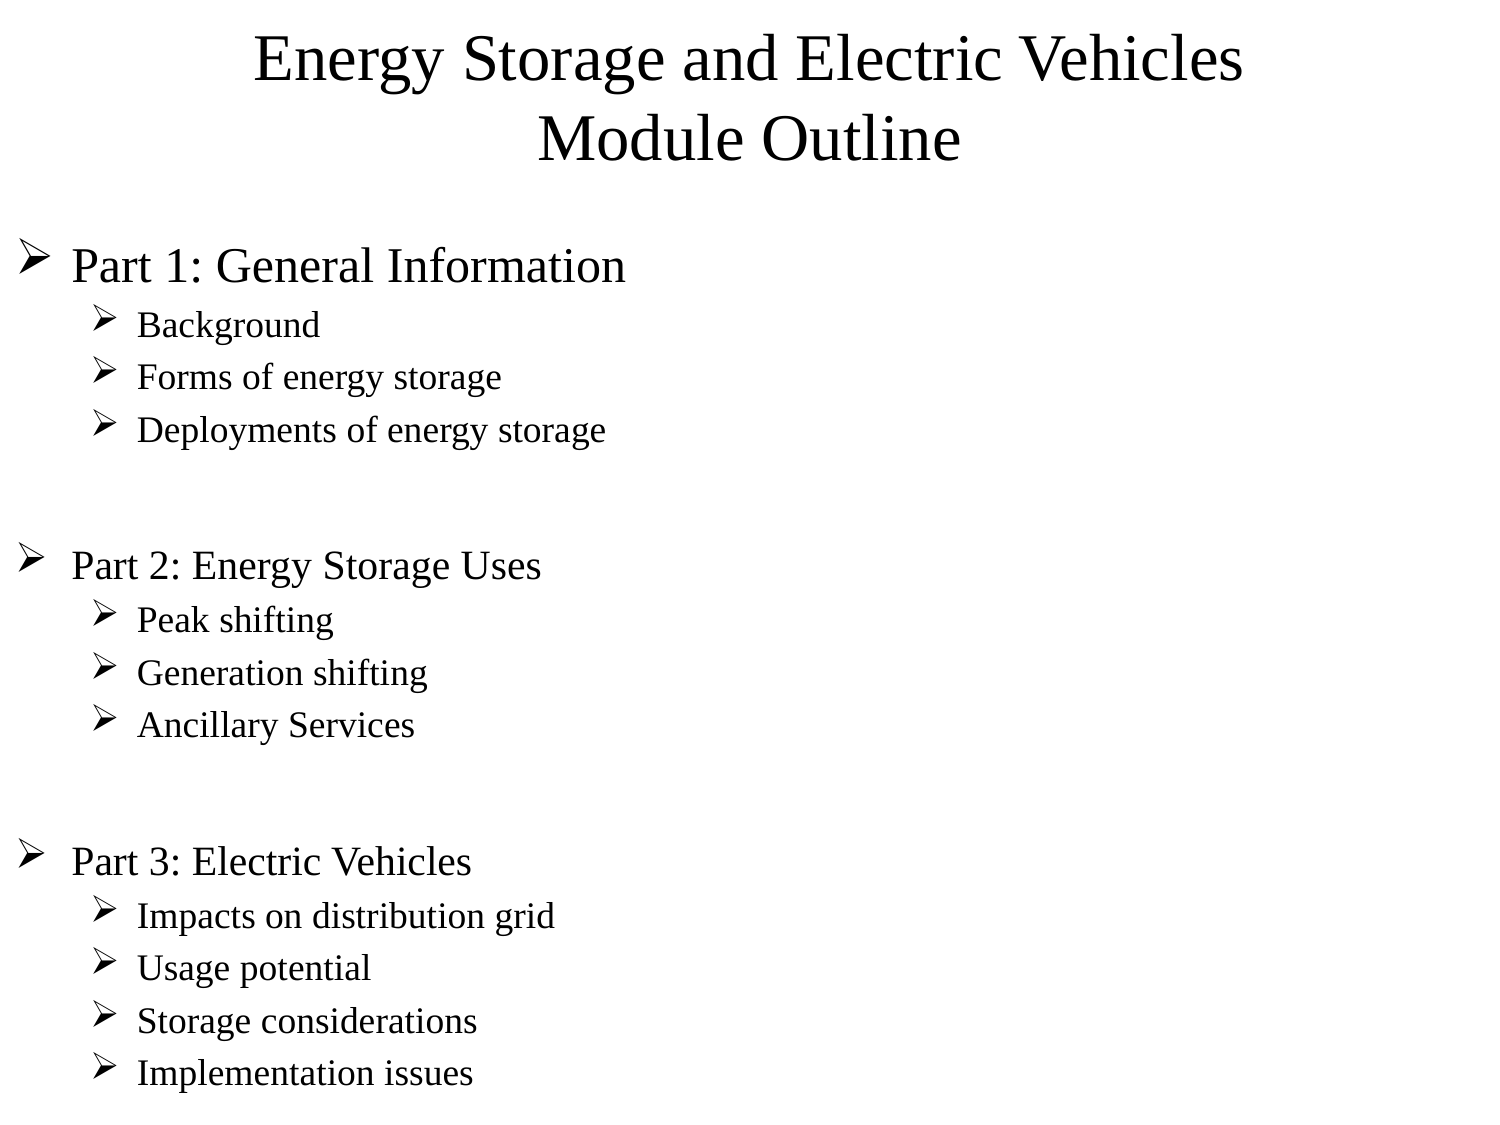

# Energy Storage and Electric Vehicles Module Outline
Part 1: General Information
Background
Forms of energy storage
Deployments of energy storage

Part 2: Energy Storage Uses
Peak shifting
Generation shifting
Ancillary Services

Part 3: Electric Vehicles
Impacts on distribution grid
Usage potential
Storage considerations
Implementation issues